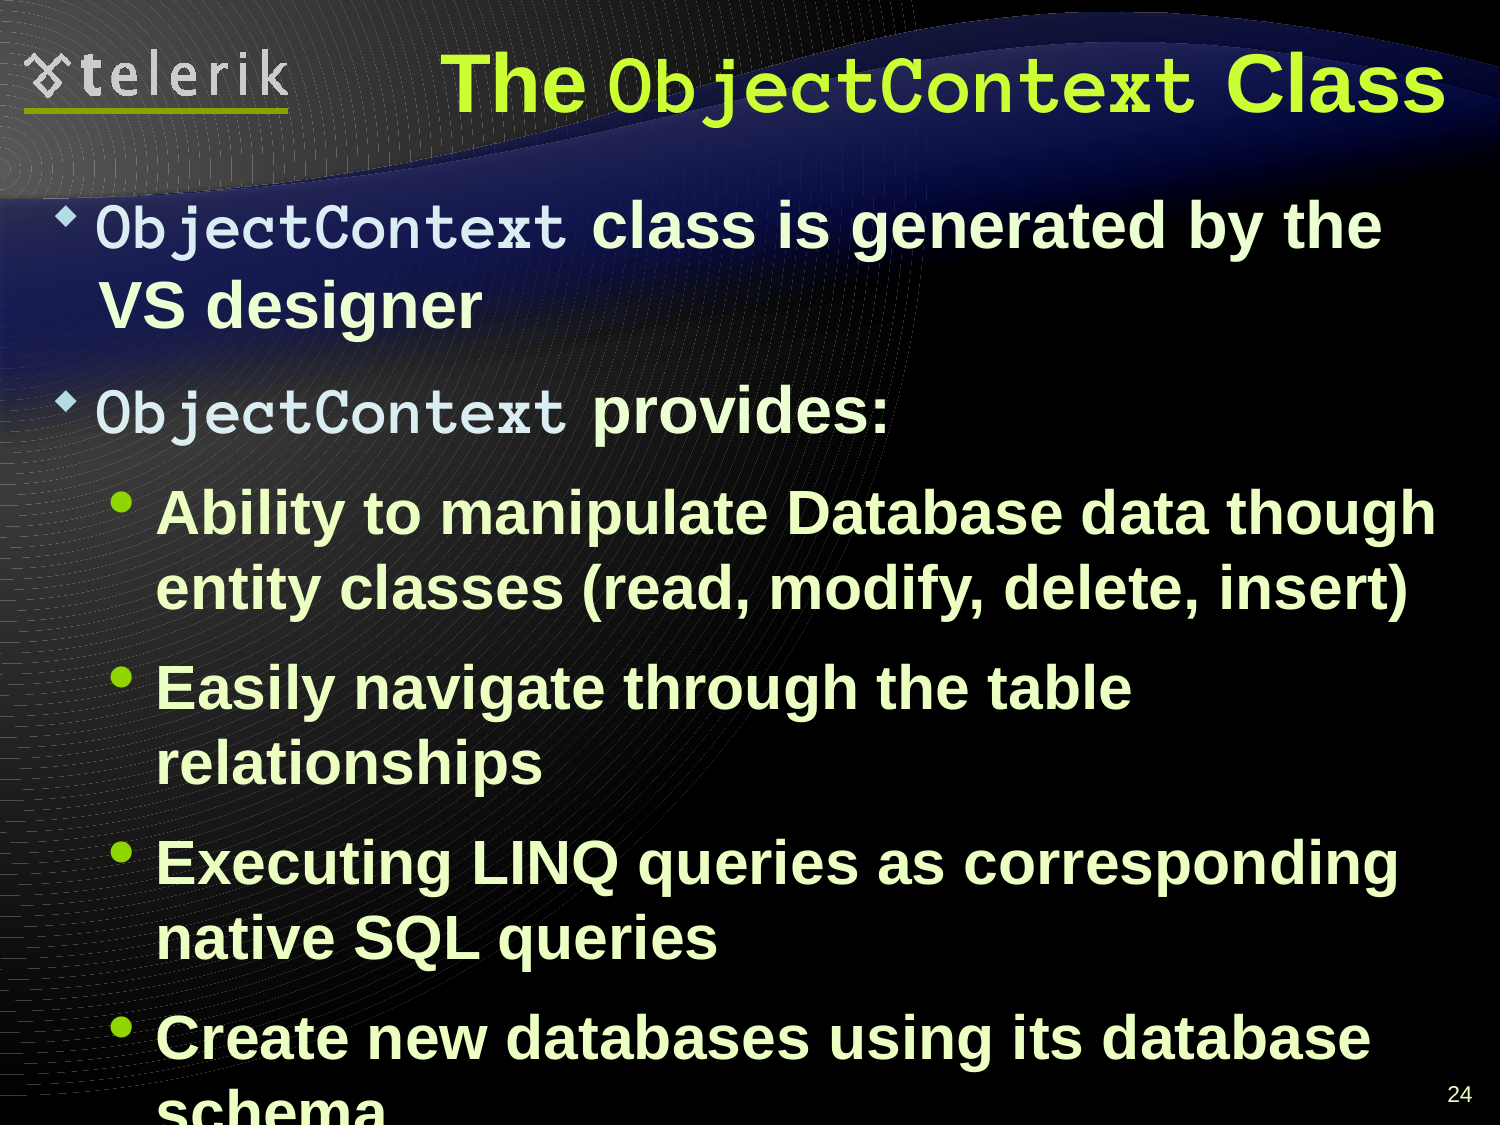

# The ObjectContext Class
ObjectContext class is generated by the VS designer
ObjectContext provides:
Ability to manipulate Database data though entity classes (read, modify, delete, insert)
Easily navigate through the table relationships
Executing LINQ queries as corresponding native SQL queries
Create new databases using its database schema
24